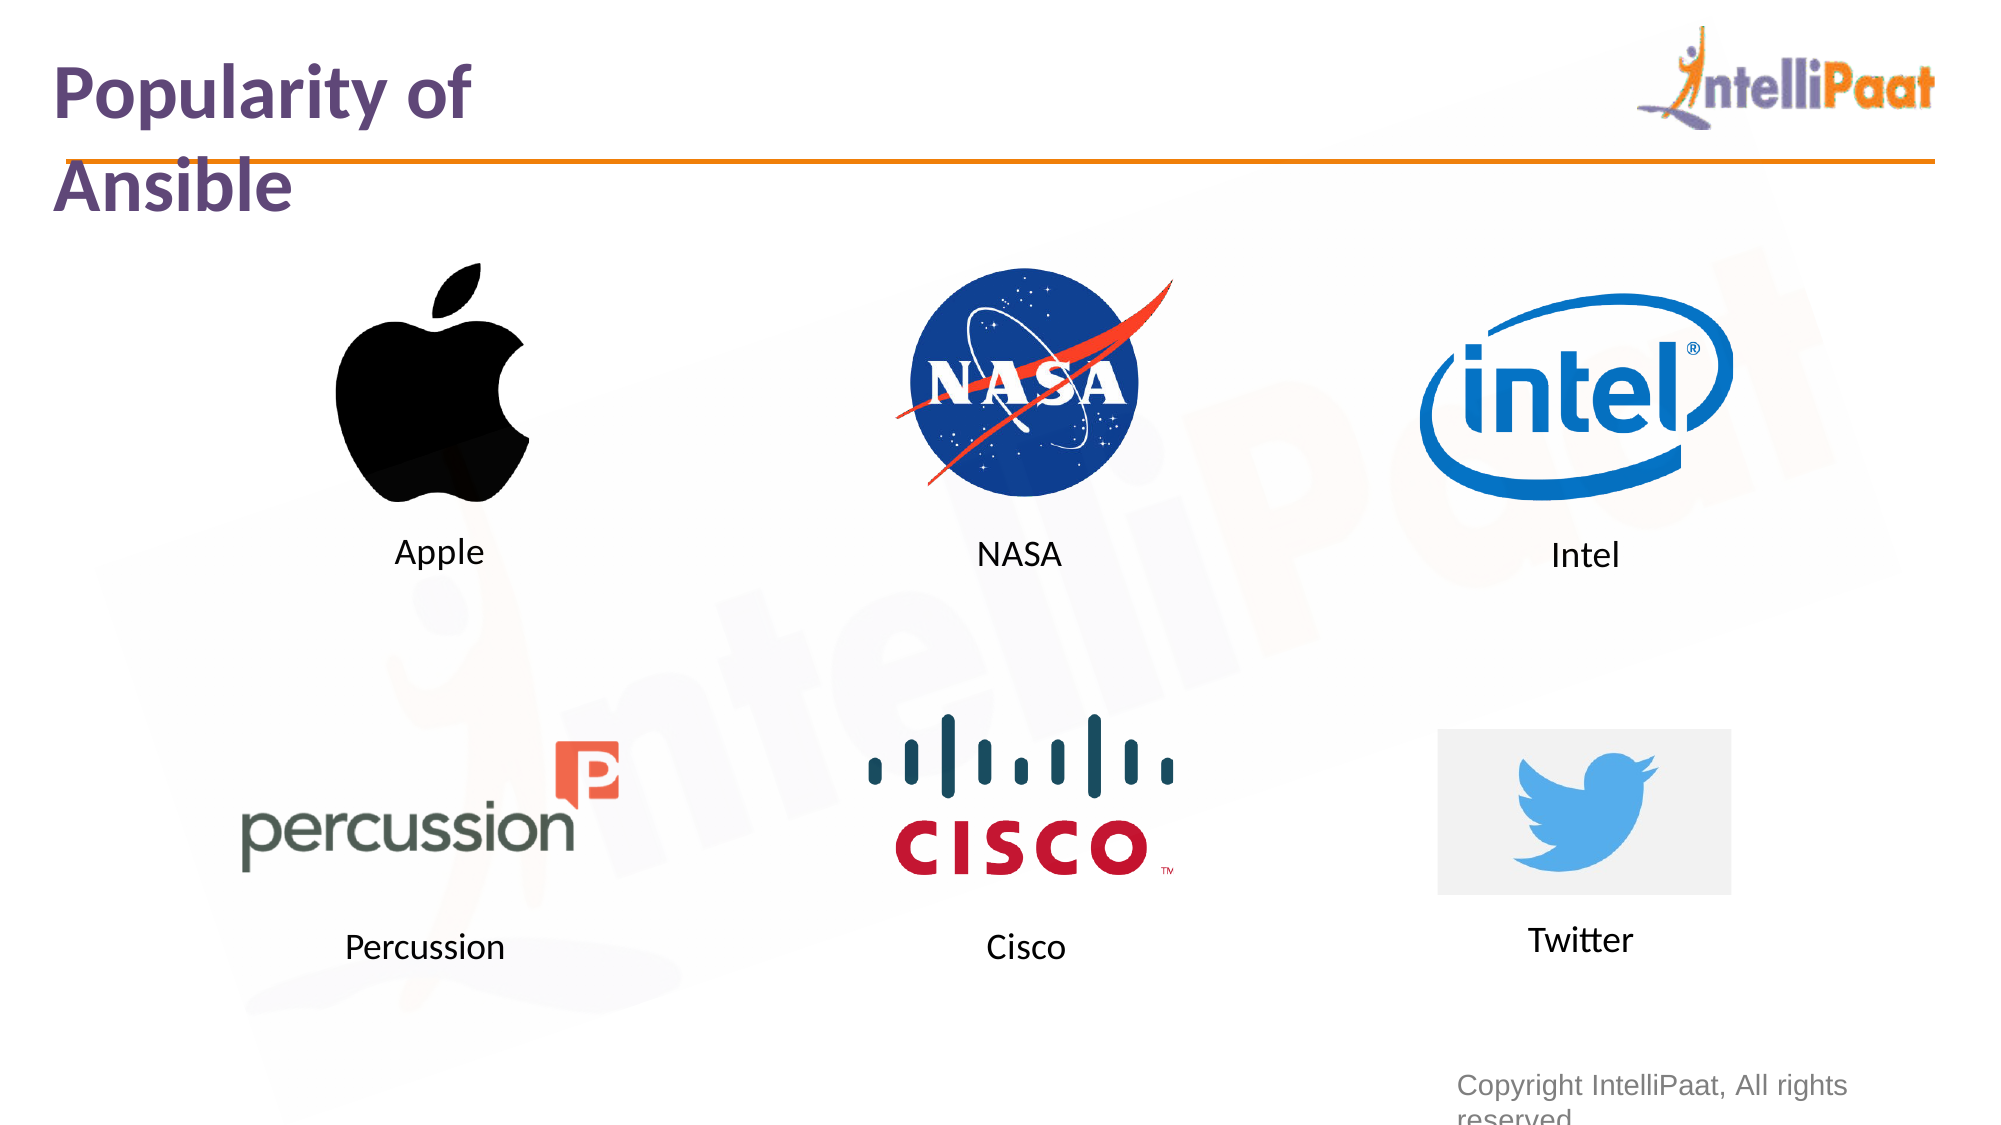

# Popularity of Ansible

Apple
NASA
Intel

Twitter
Percussion
Cisco
Copyright IntelliPaat, All rights reserved